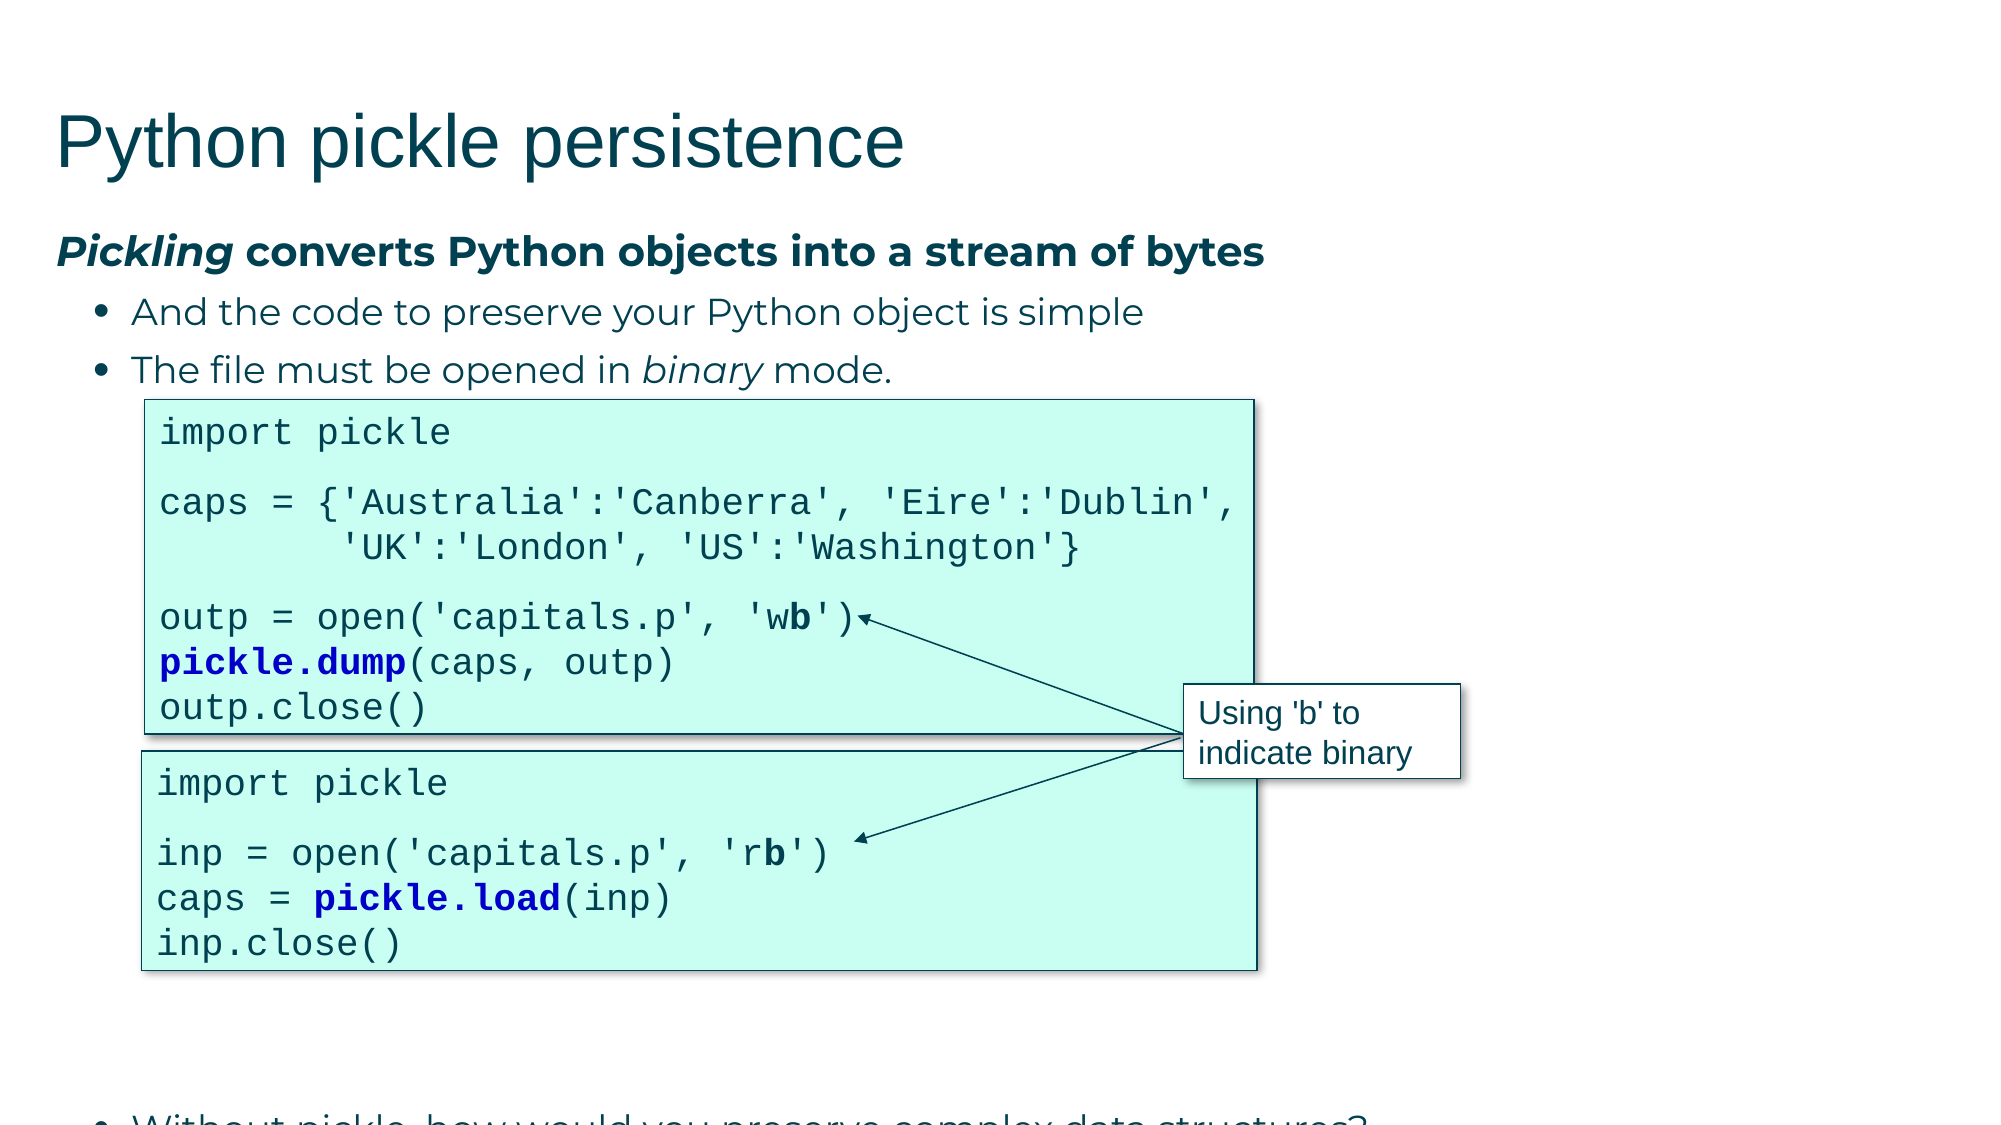

# Python pickle persistence
Pickling converts Python objects into a stream of bytes
And the code to preserve your Python object is simple
The file must be opened in binary mode.

Without pickle, how would you preserve complex data structures?

import pickle

caps = {'Australia':'Canberra', 'Eire':'Dublin',
        'UK':'London', 'US':'Washington'}

outp = open('capitals.p', 'wb')
pickle.dump(caps, outp)
outp.close()

Using 'b' to indicate binary

import pickle

inp = open('capitals.p', 'rb')
caps = pickle.load(inp)
inp.close()